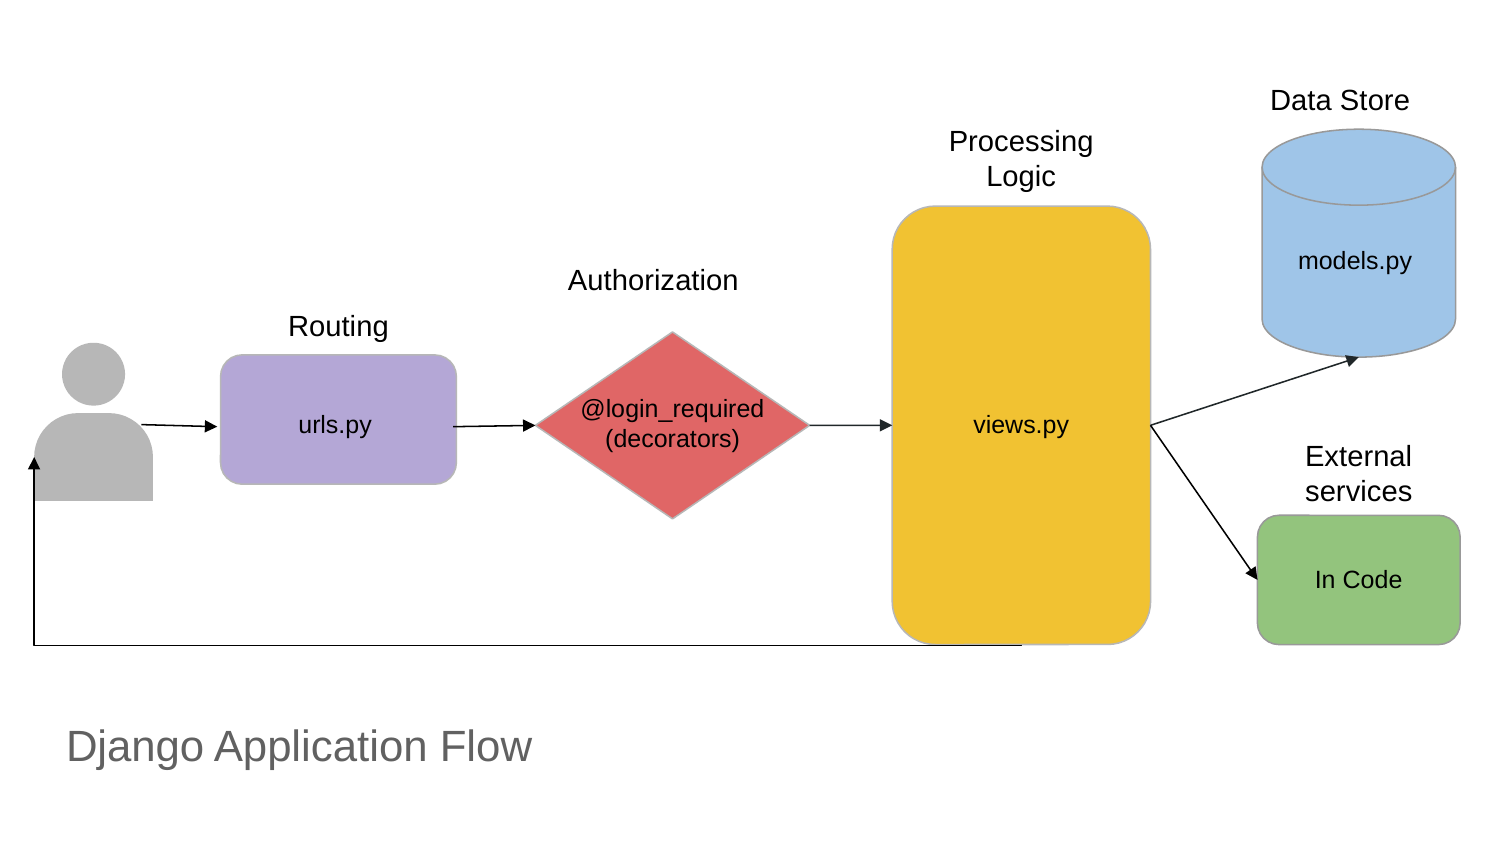

Data Store
Processing Logic

models.py
Authorization
Routing

@login_required
(decorators)
urls.py
views.py
External services

In Code
Django Application Flow